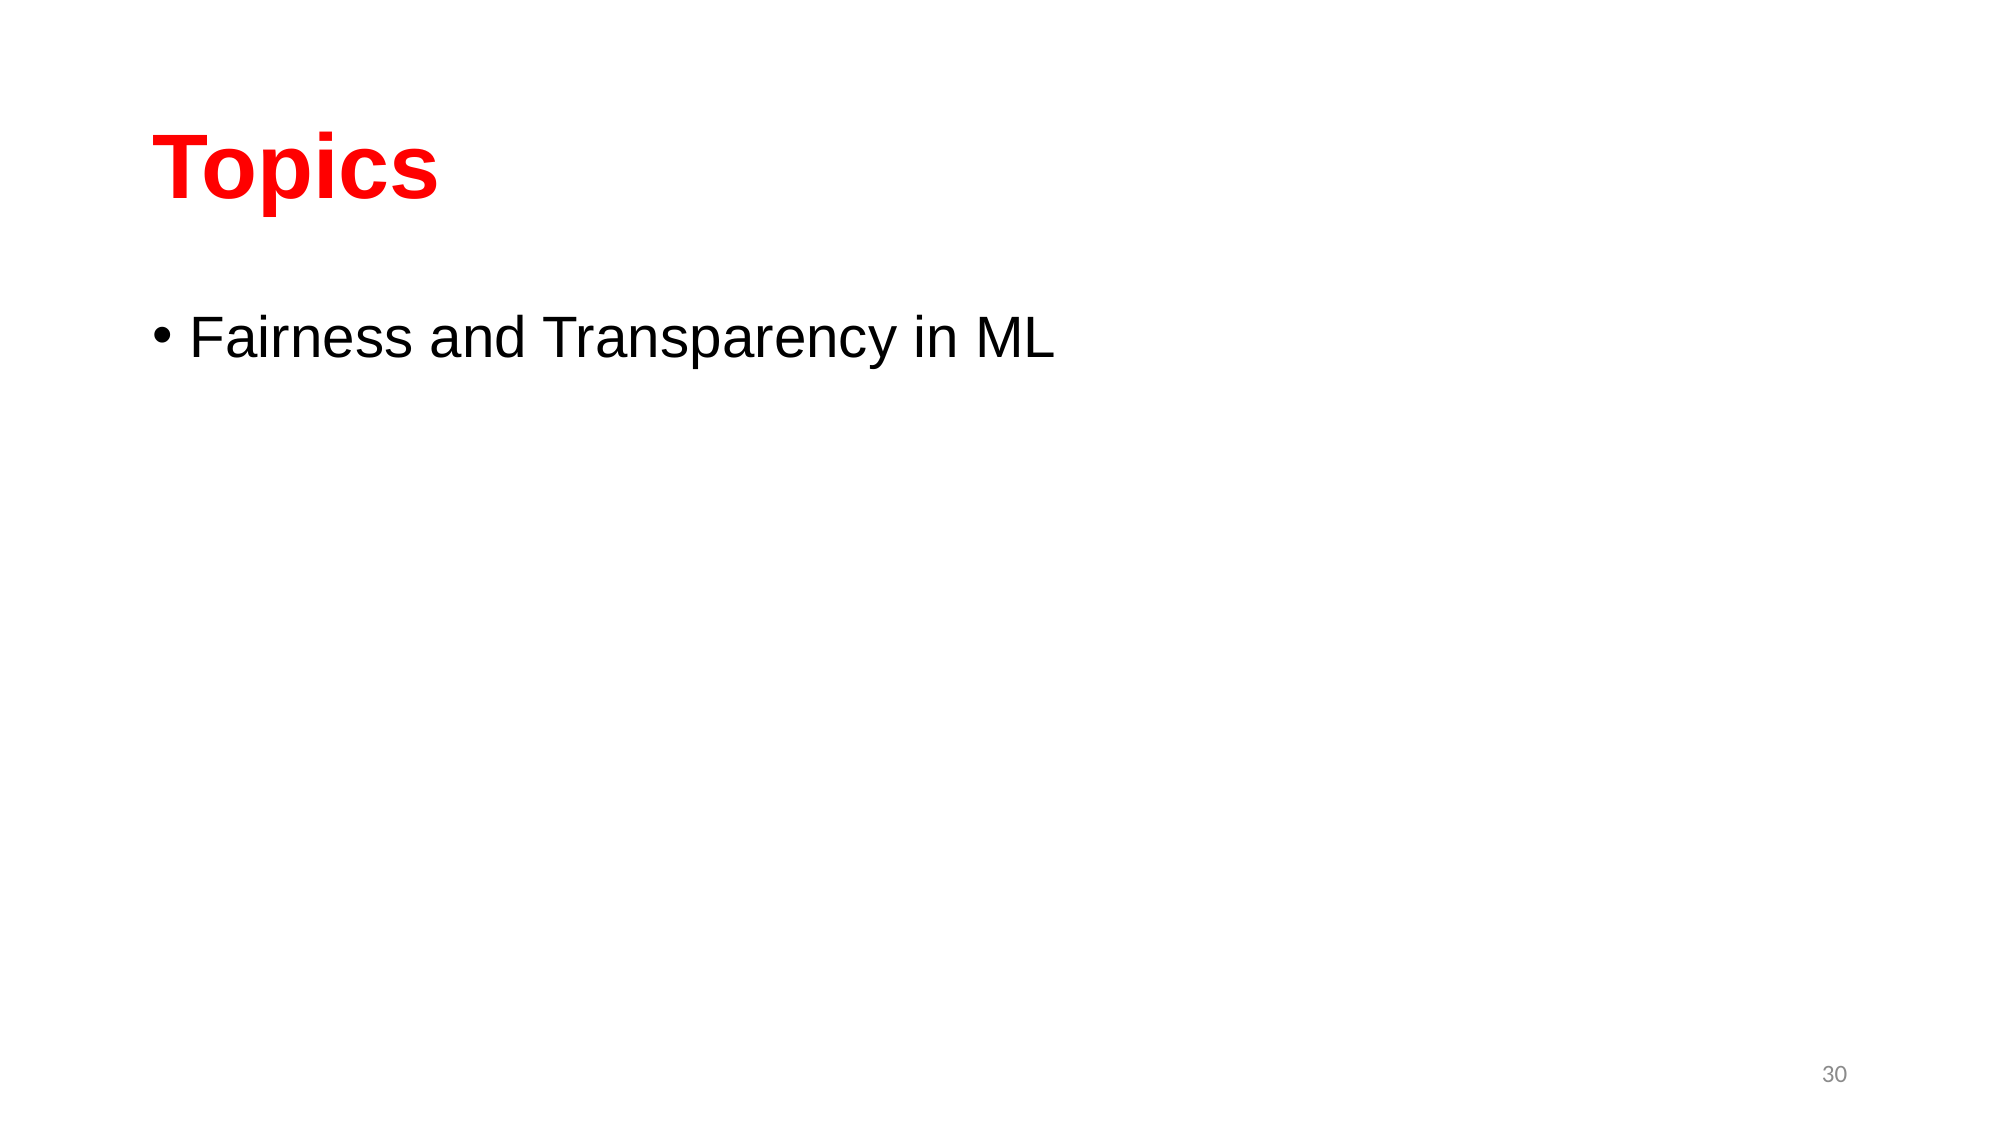

# Topics
Fairness and Transparency in ML

30